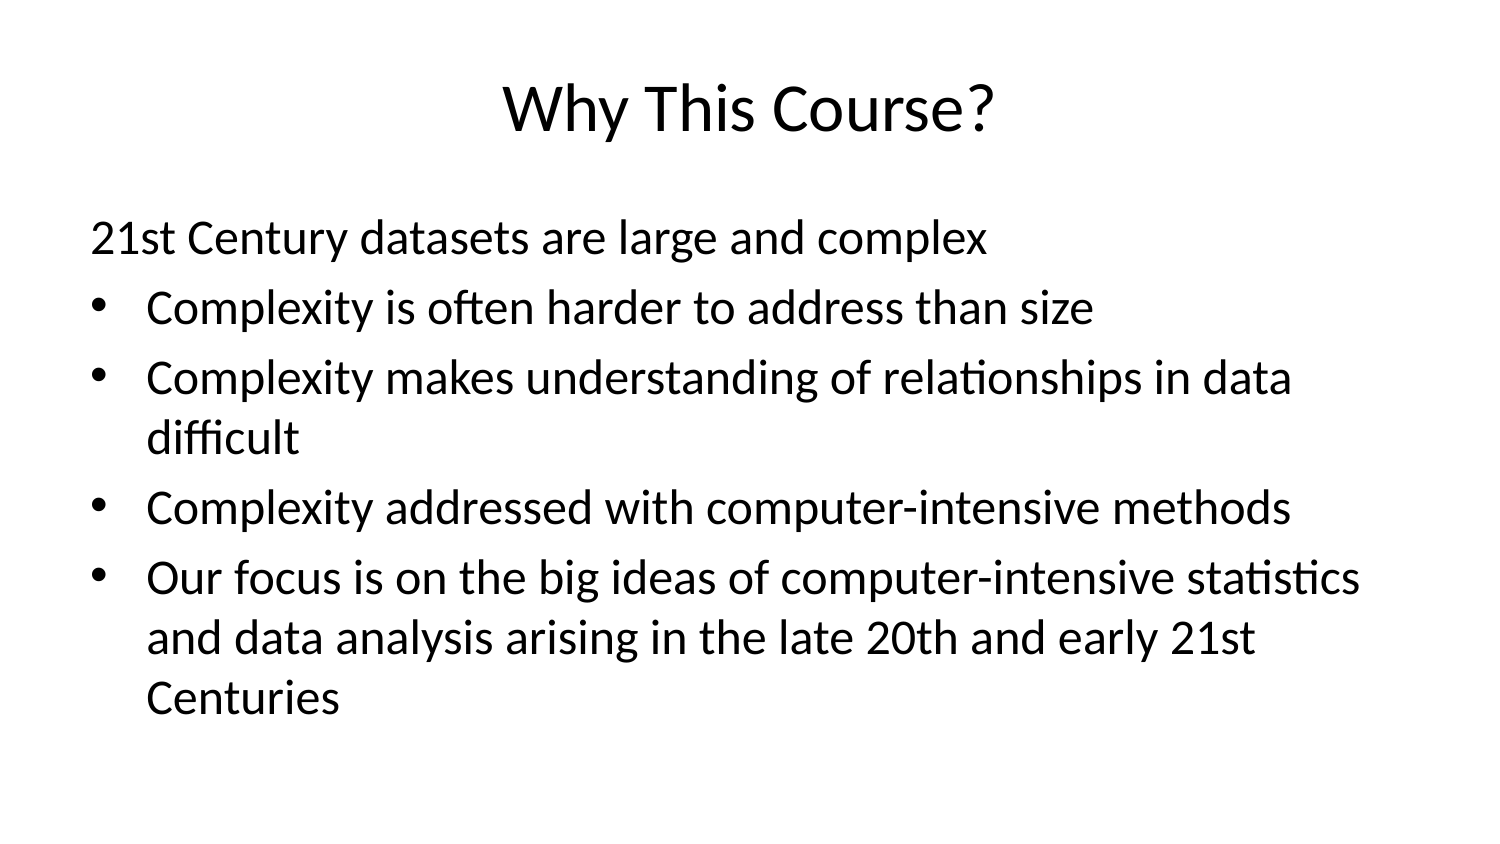

# Why This Course?
21st Century datasets are large and complex
Complexity is often harder to address than size
Complexity makes understanding of relationships in data difficult
Complexity addressed with computer-intensive methods
Our focus is on the big ideas of computer-intensive statistics and data analysis arising in the late 20th and early 21st Centuries